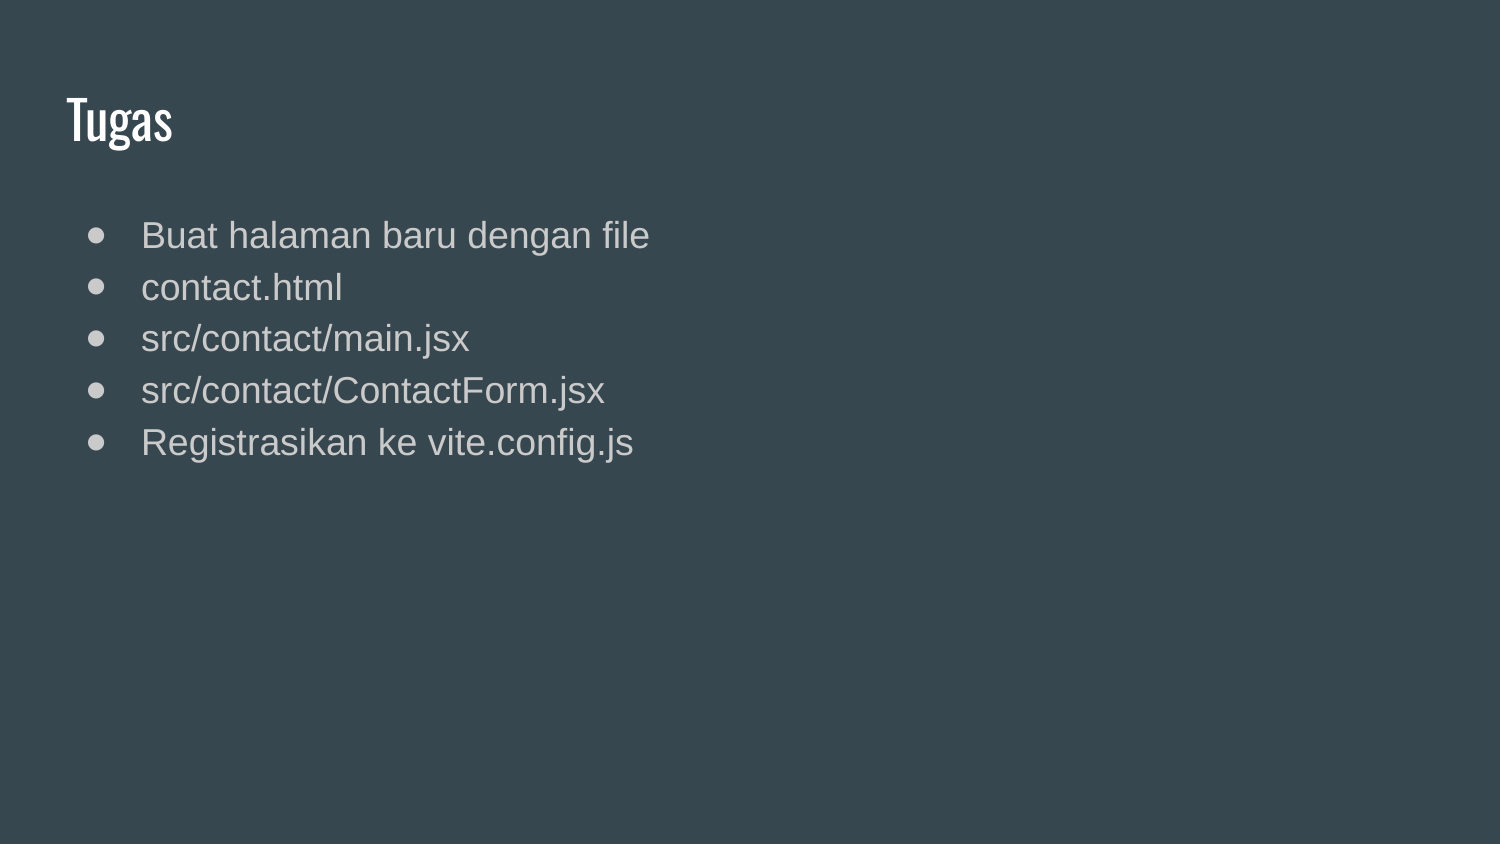

# Tugas
Buat halaman baru dengan file
contact.html
src/contact/main.jsx
src/contact/ContactForm.jsx
Registrasikan ke vite.config.js